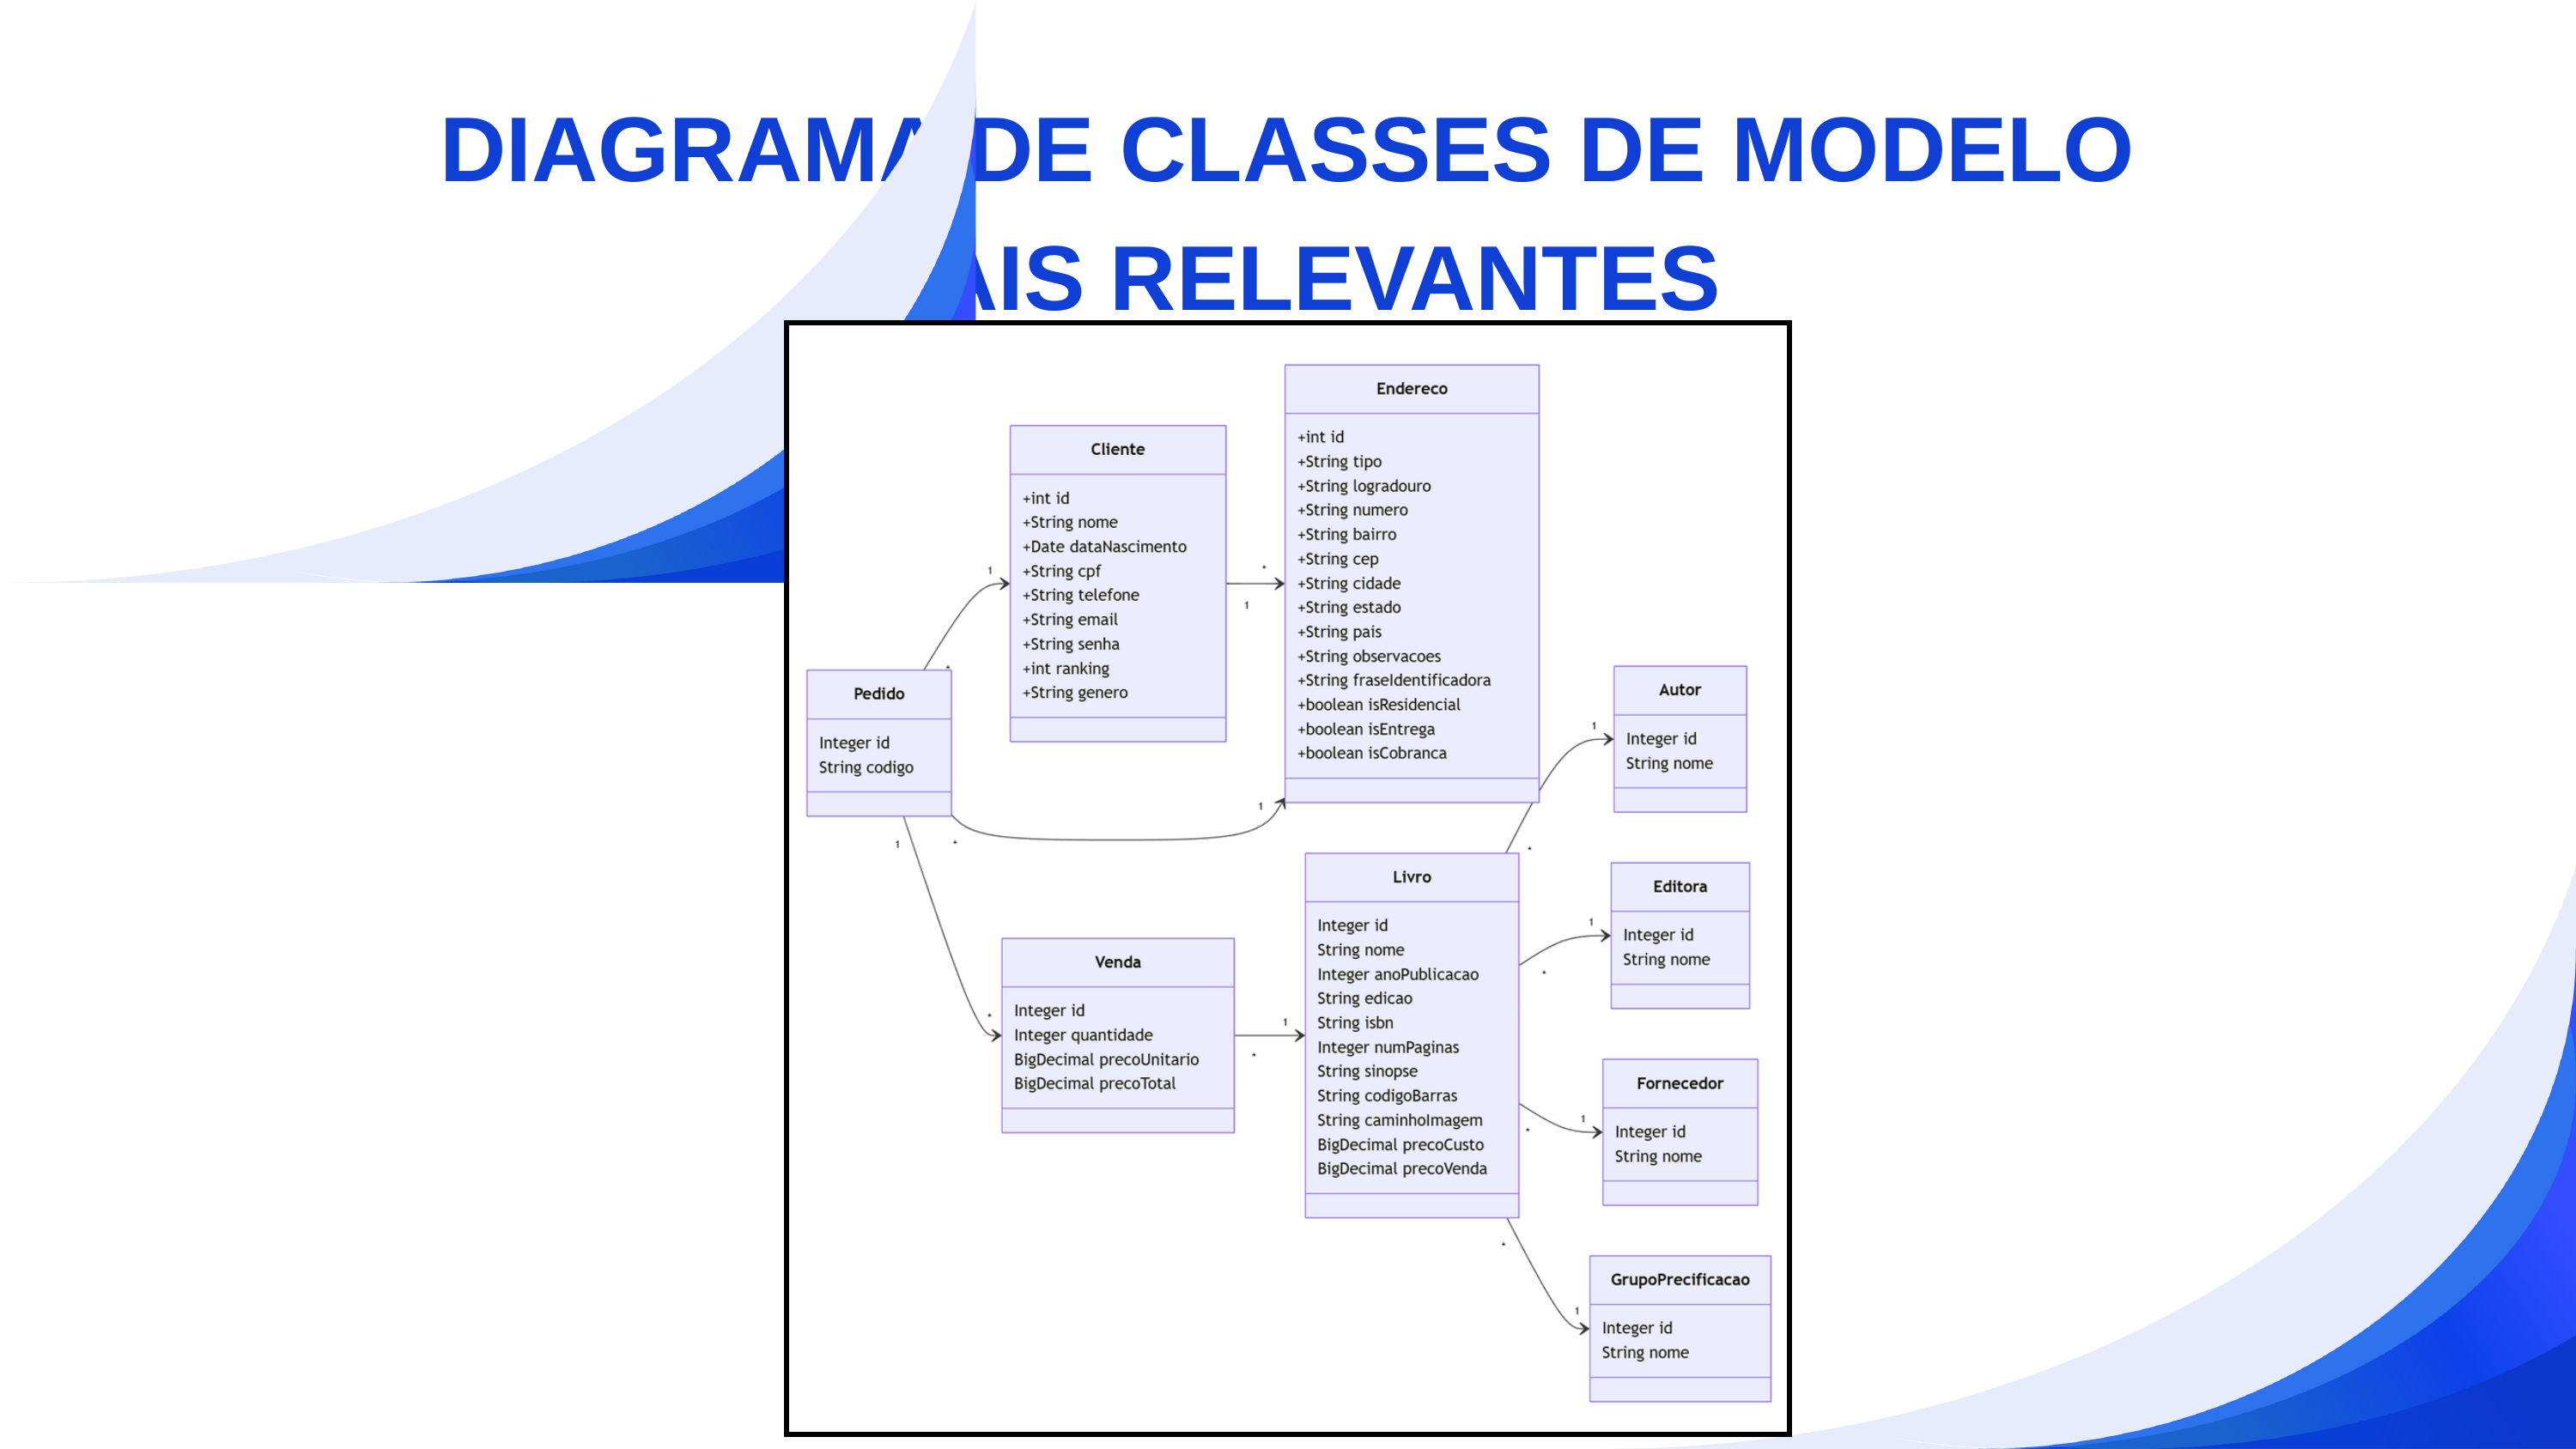

DIAGRAMA DE CLASSES DE MODELO MAIS RELEVANTES